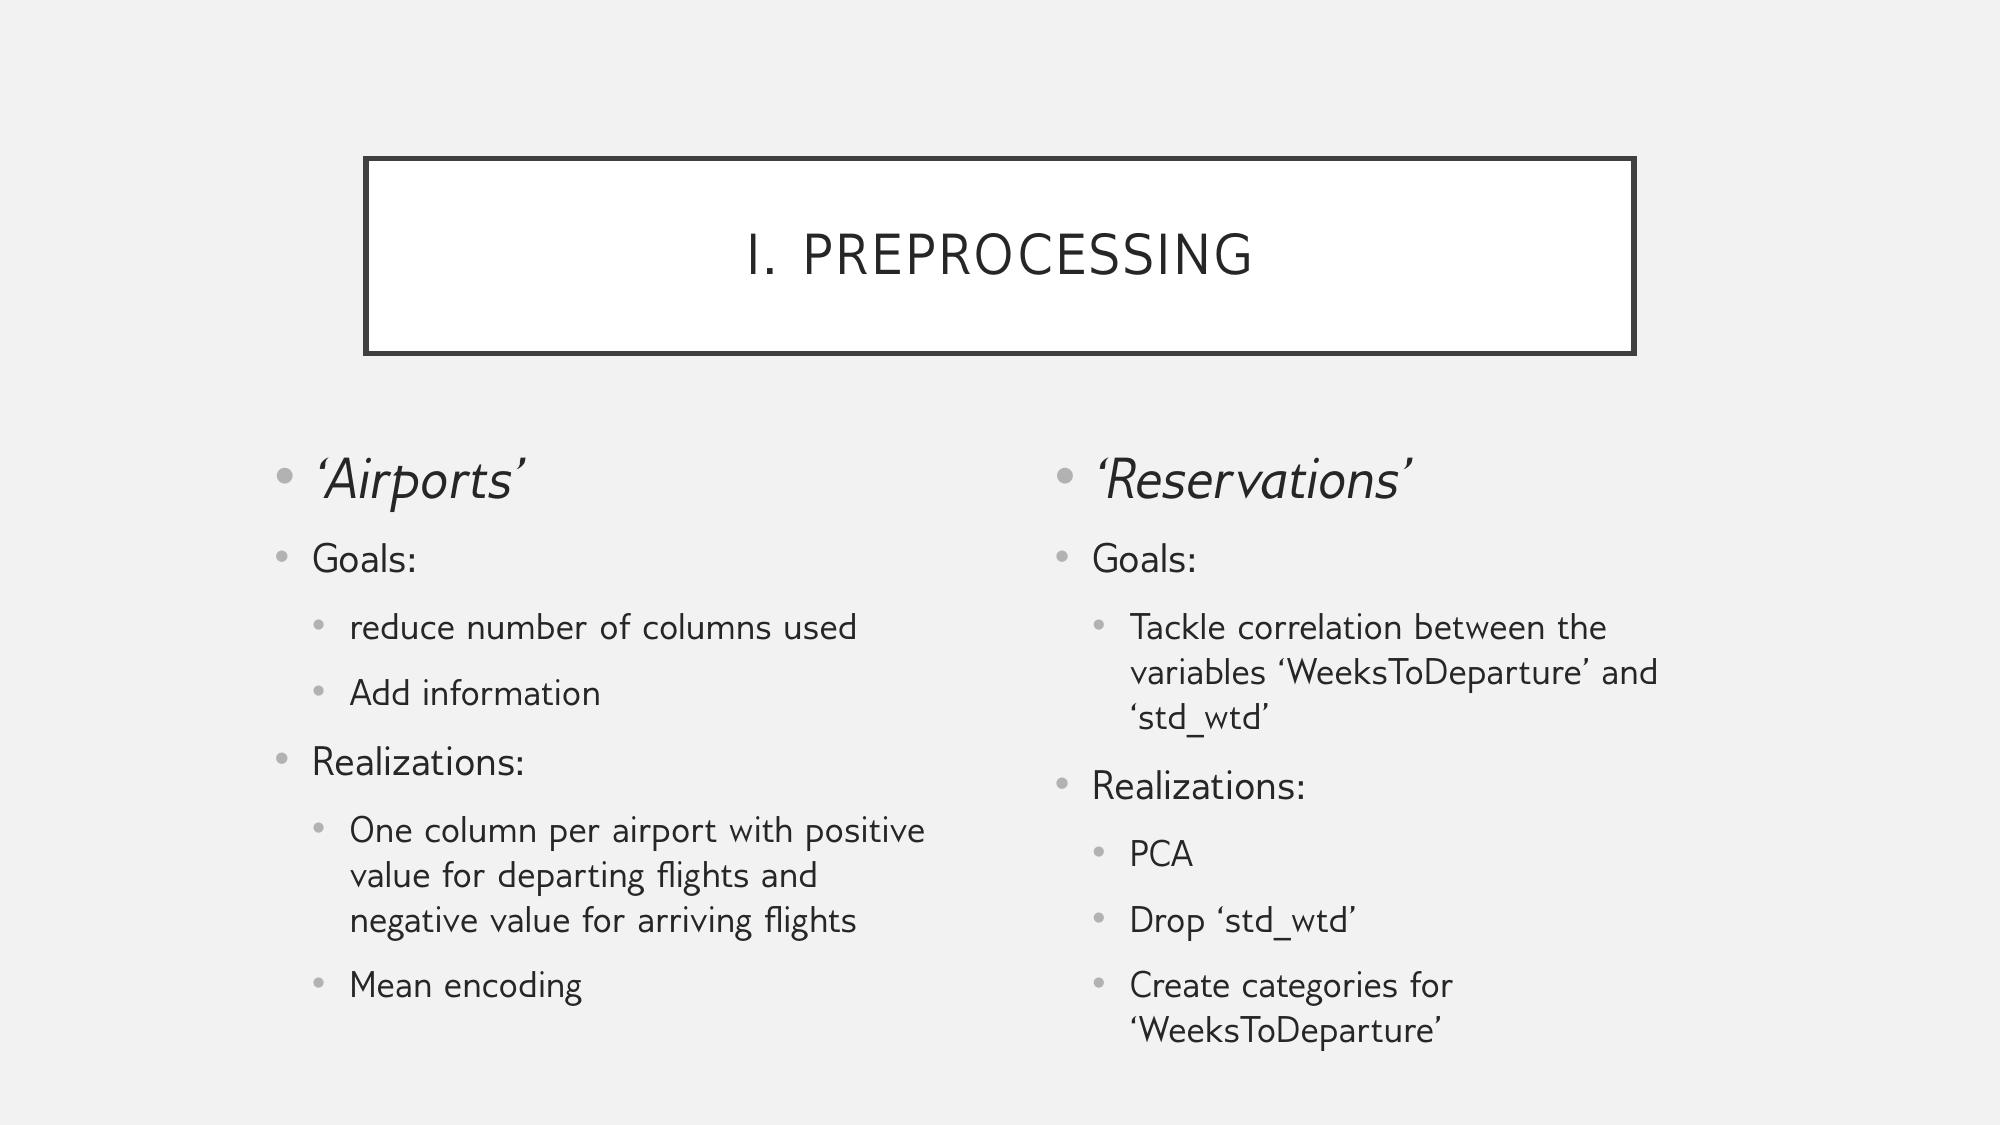

# I. preprocessing
‘Airports’
Goals:
reduce number of columns used
Add information
Realizations:
One column per airport with positive value for departing flights and negative value for arriving flights
Mean encoding

‘Reservations’
Goals:
Tackle correlation between the variables ‘WeeksToDeparture’ and ‘std_wtd’
Realizations:
PCA
Drop ‘std_wtd’
Create categories for ‘WeeksToDeparture’